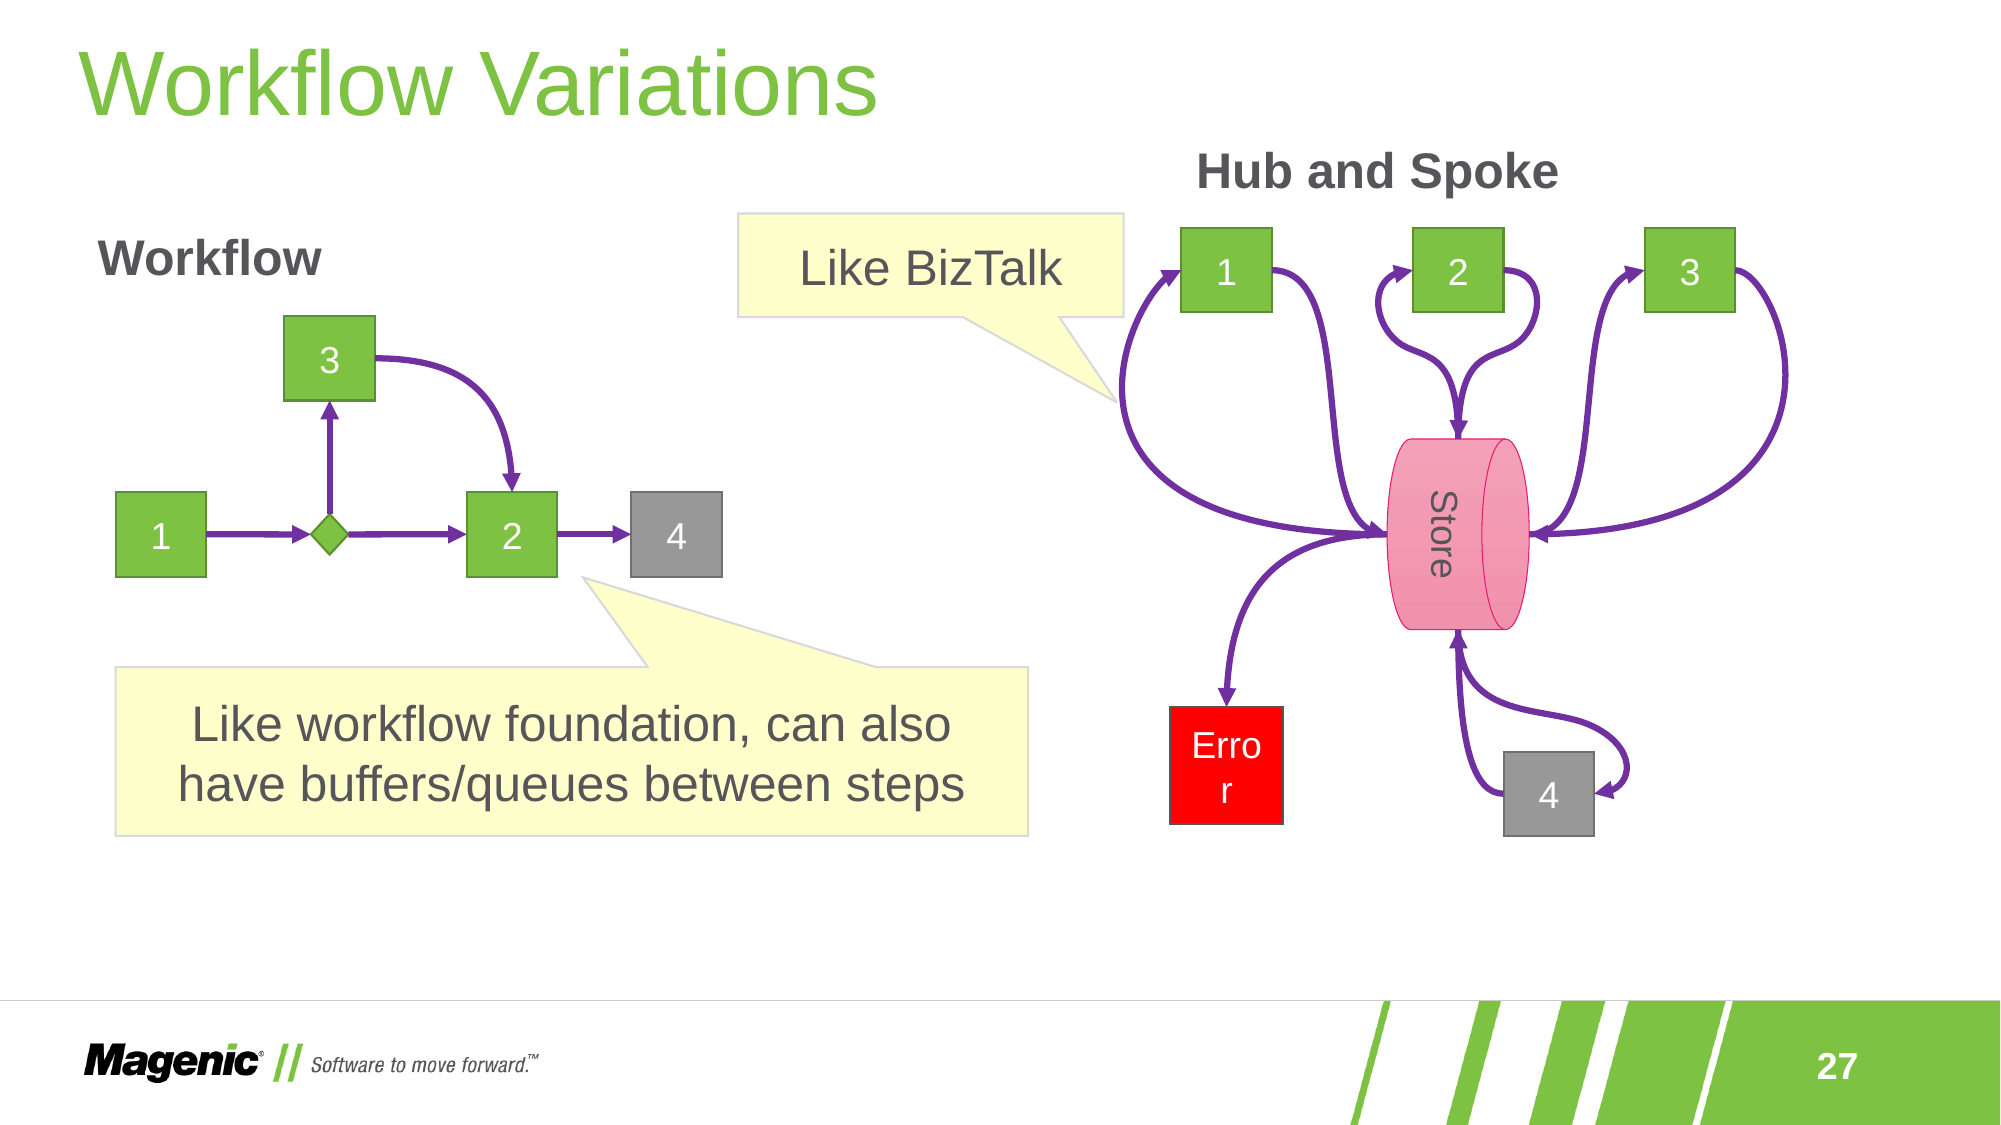

# Workflow Variations
Hub and Spoke
Like BizTalk
Workflow
1
2
3
3
Store
1
2
4

Like workflow foundation, can also have buffers/queues between steps
Error
4